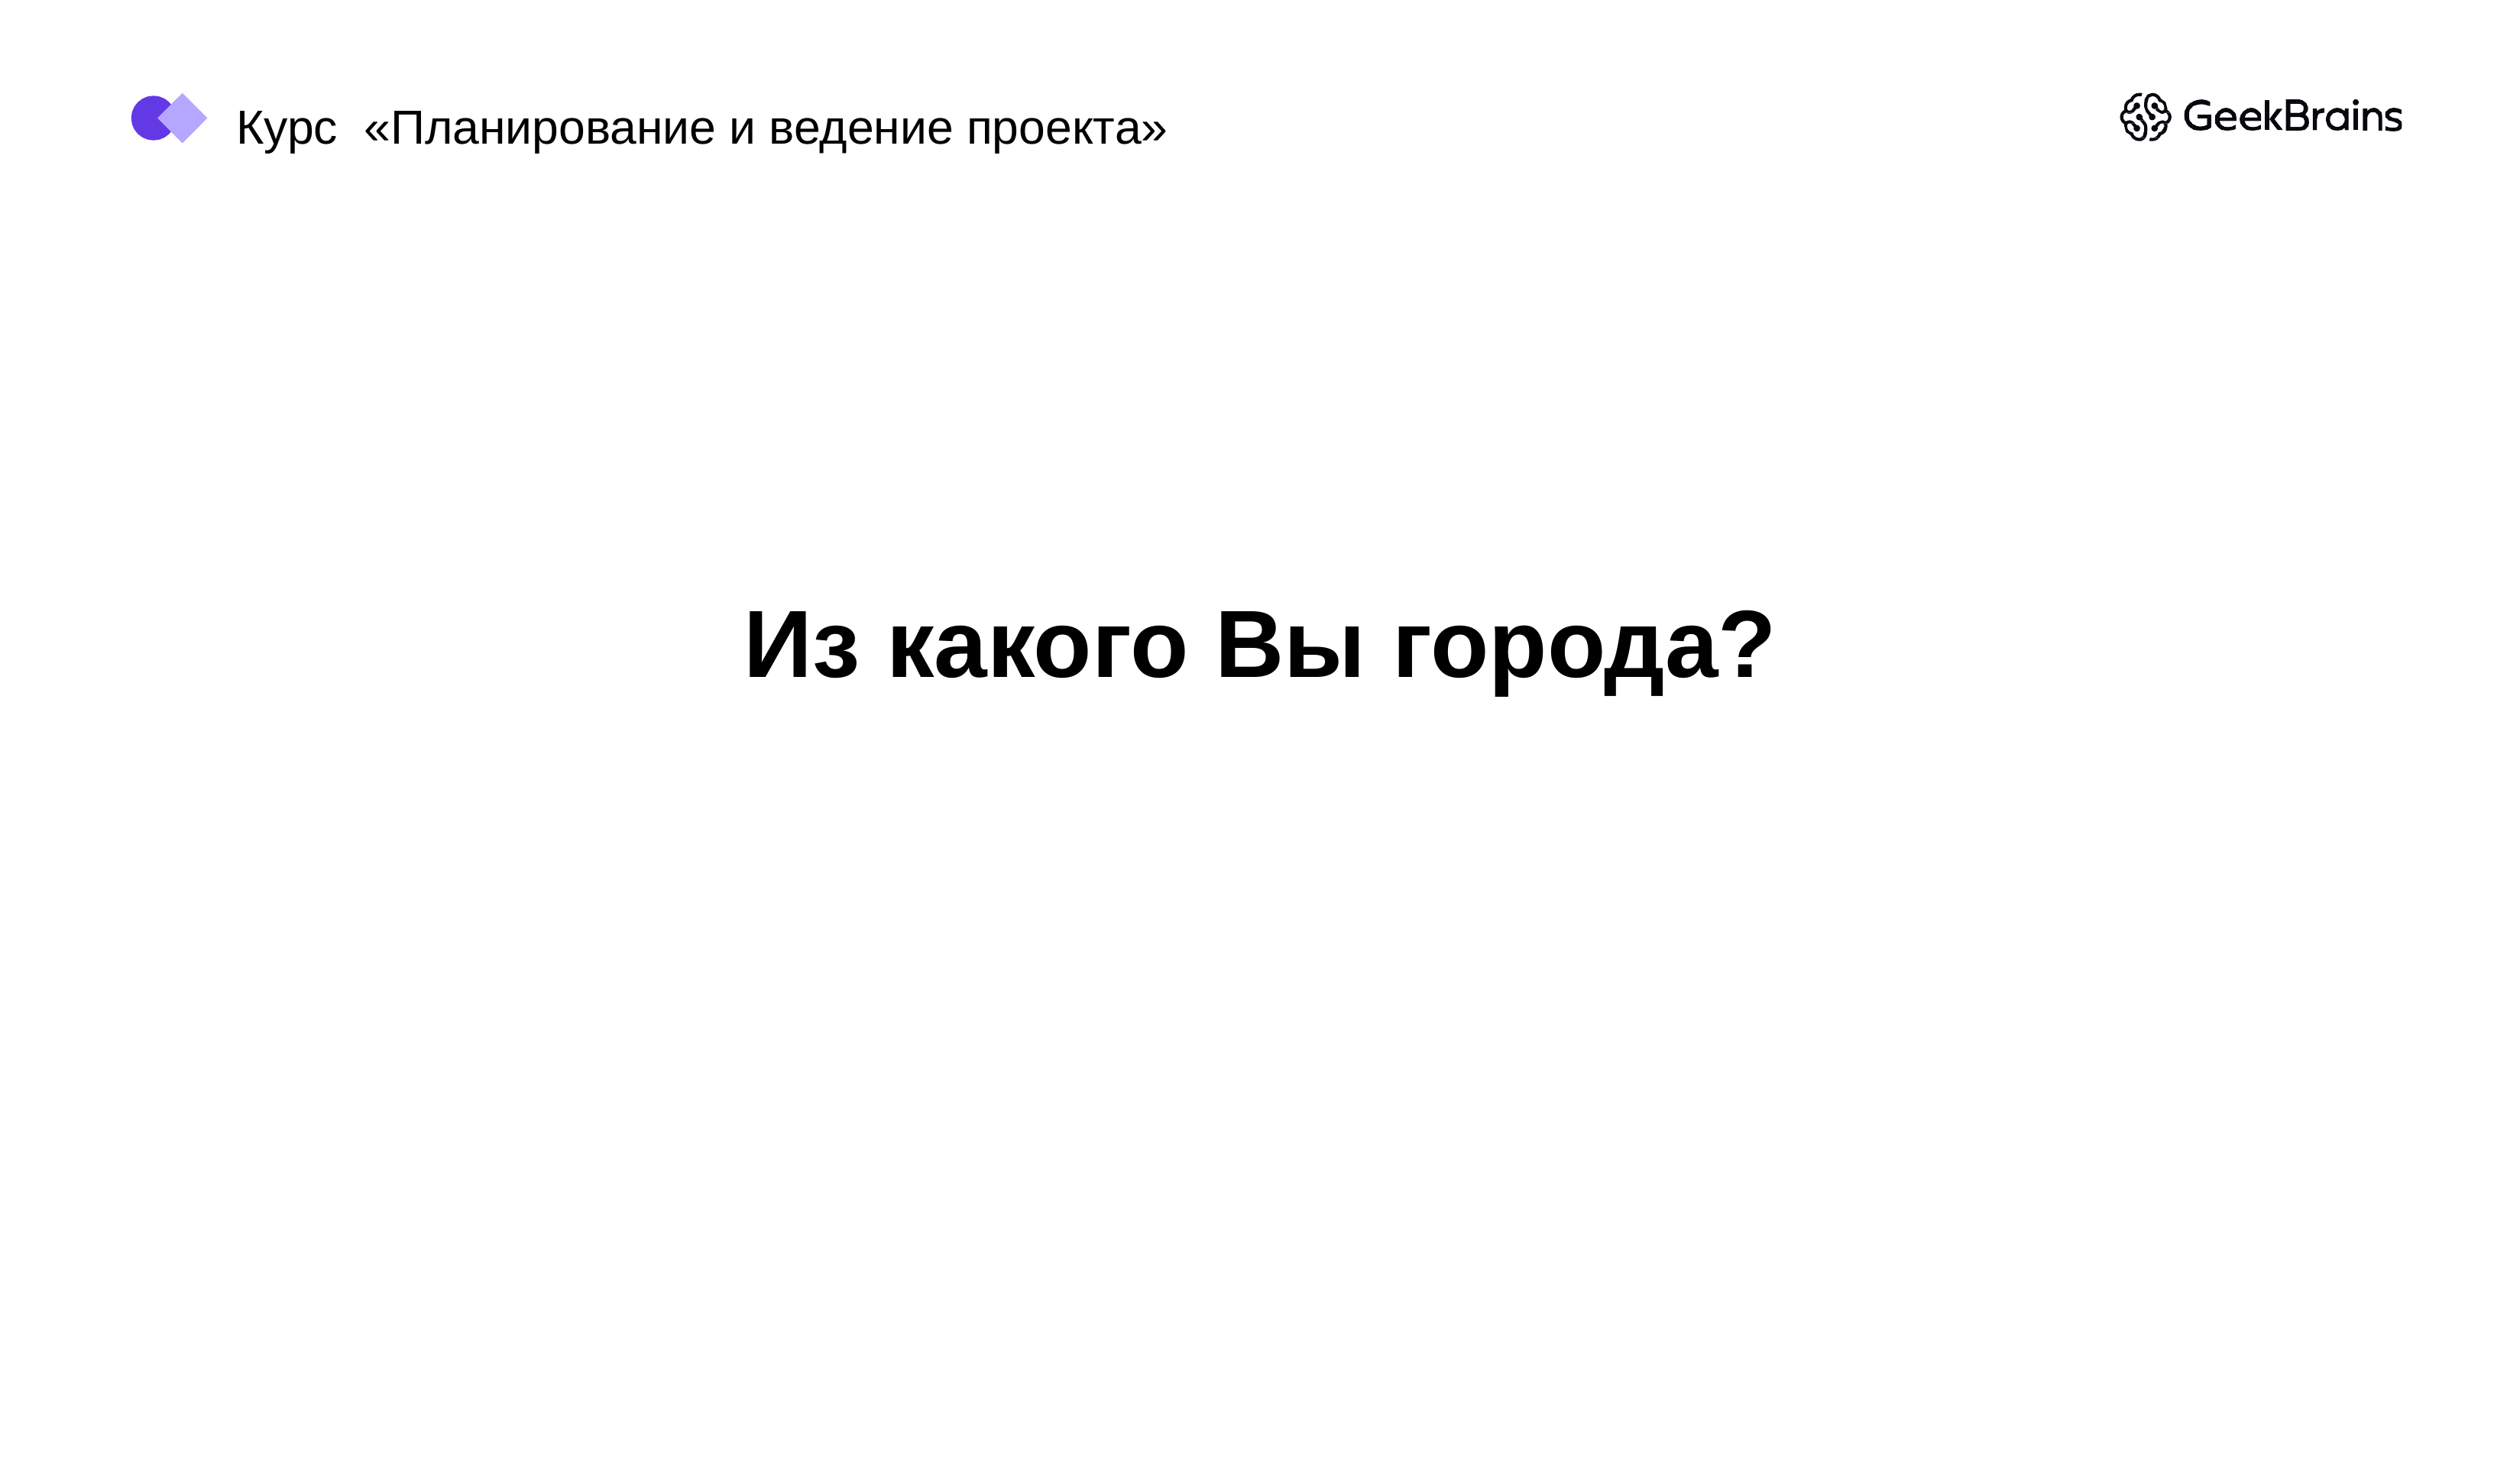

Курс  «Планирование и ведение проекта»

# Из какого Вы города?